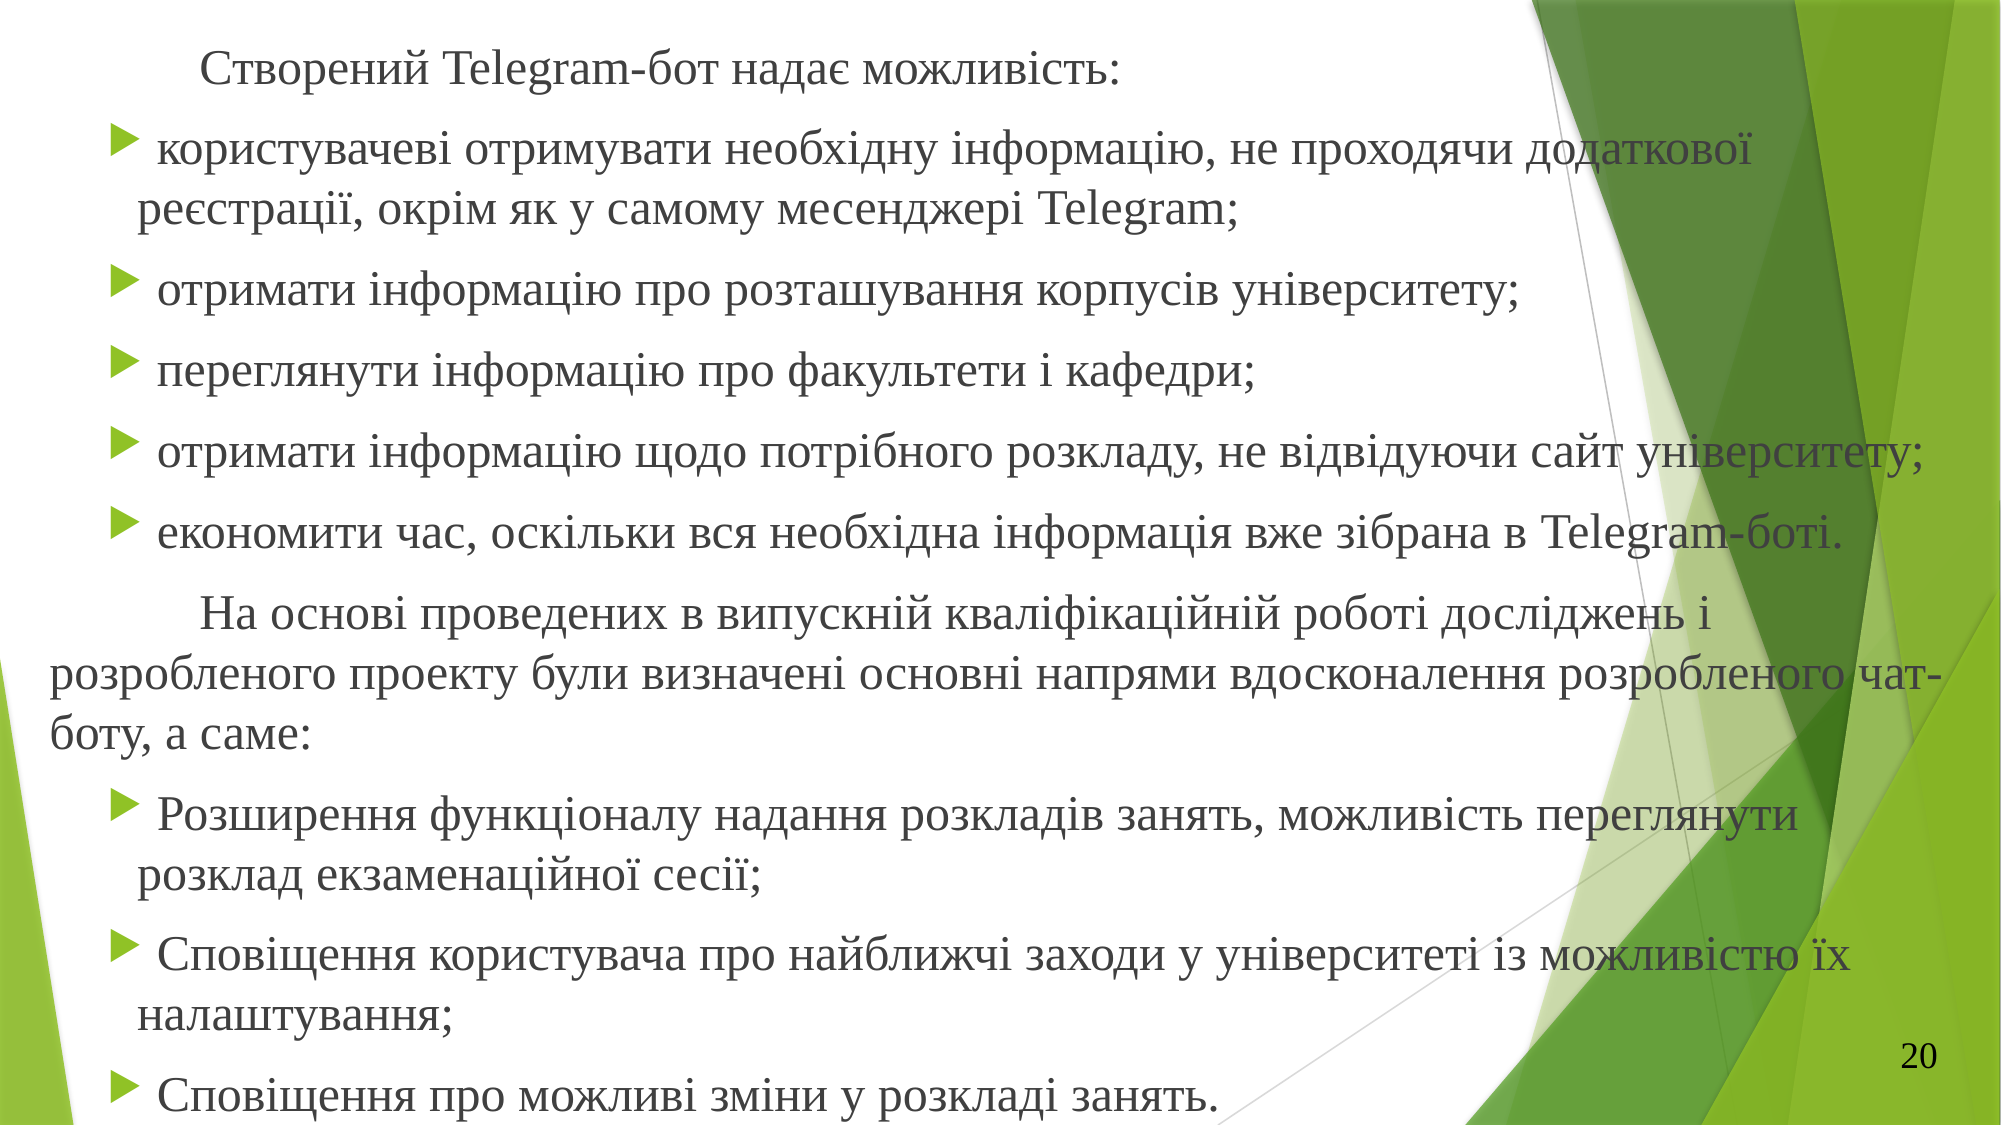

Створений Telegram-бот надає можливість:
 користувачеві отримувати необхідну інформацію, не проходячи додаткової реєстрації, окрім як у самому месенджері Telegram;
 отримати інформацію про розташування корпусів університету;
 переглянути інформацію про факультети і кафедри;
 отримати інформацію щодо потрібного розкладу, не відвідуючи сайт університету;
 економити час, оскільки вся необхідна інформація вже зібрана в Telegram-боті.
	На основі проведених в випускній кваліфікаційній роботі досліджень і розробленого проекту були визначені основні напрями вдосконалення розробленого чат-боту, а саме:
 Розширення функціоналу надання розкладів занять, можливість переглянути розклад екзаменаційної сесії;
 Сповіщення користувача про найближчі заходи у університеті із можливістю їх налаштування;
 Сповіщення про можливі зміни у розкладі занять.
20